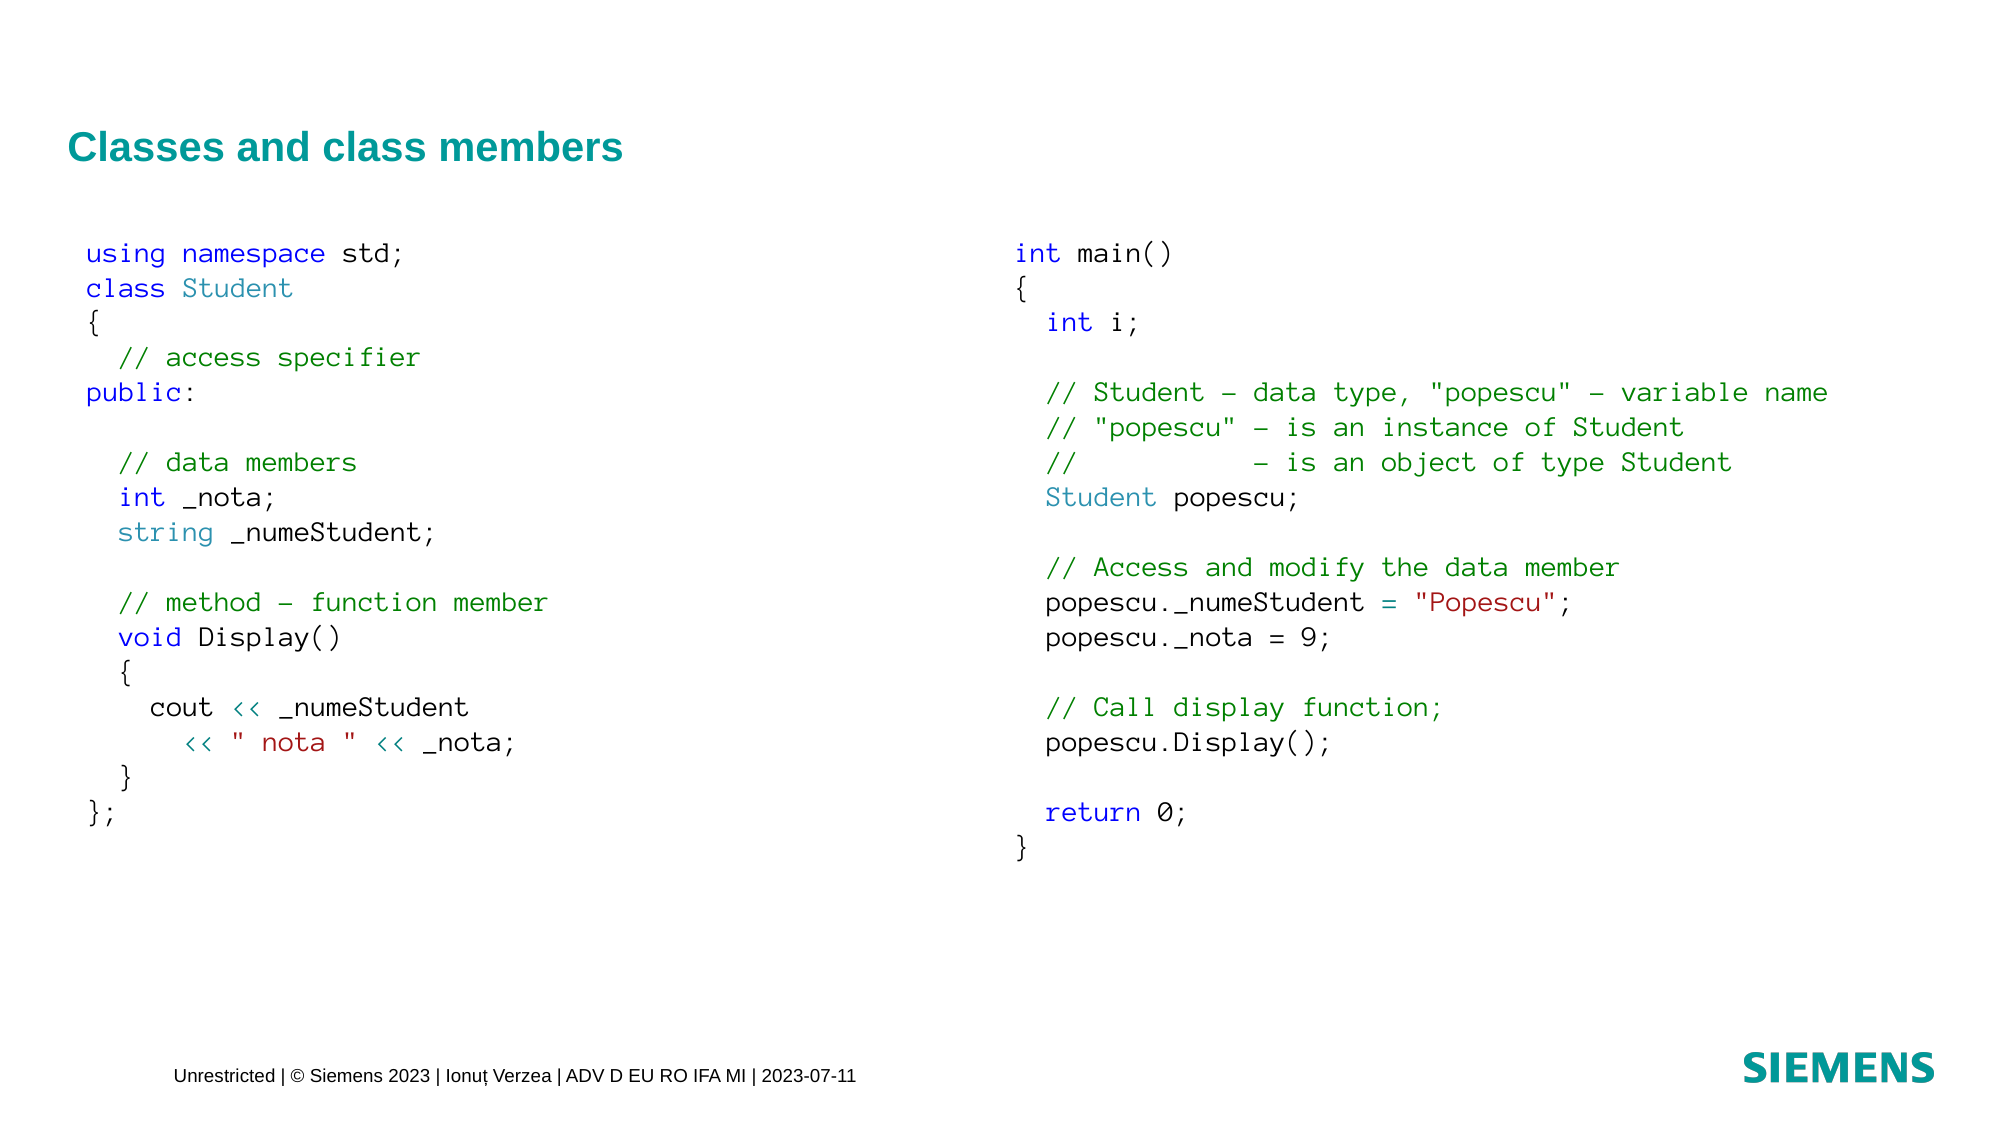

# Classes and class members
using namespace std;
class Student
{
  // access specifier
public:

  // data members
  int _nota;
  string _numeStudent;

  // method - function member
  void Display()
  {
    cout << _numeStudent
      << " nota " << _nota;
  }
};
int main()
{
  int i;

  // Student - data type, "popescu" - variable name
  // "popescu" - is an instance of Student
  //           - is an object of type Student
  Student popescu;

  // Access and modify the data member
  popescu._numeStudent = "Popescu";
  popescu._nota = 9;

  // Call display function;
  popescu.Display();

  return 0;
}
Unrestricted | © Siemens 2023 | Ionuț Verzea | ADV D EU RO IFA MI | 2023-07-11